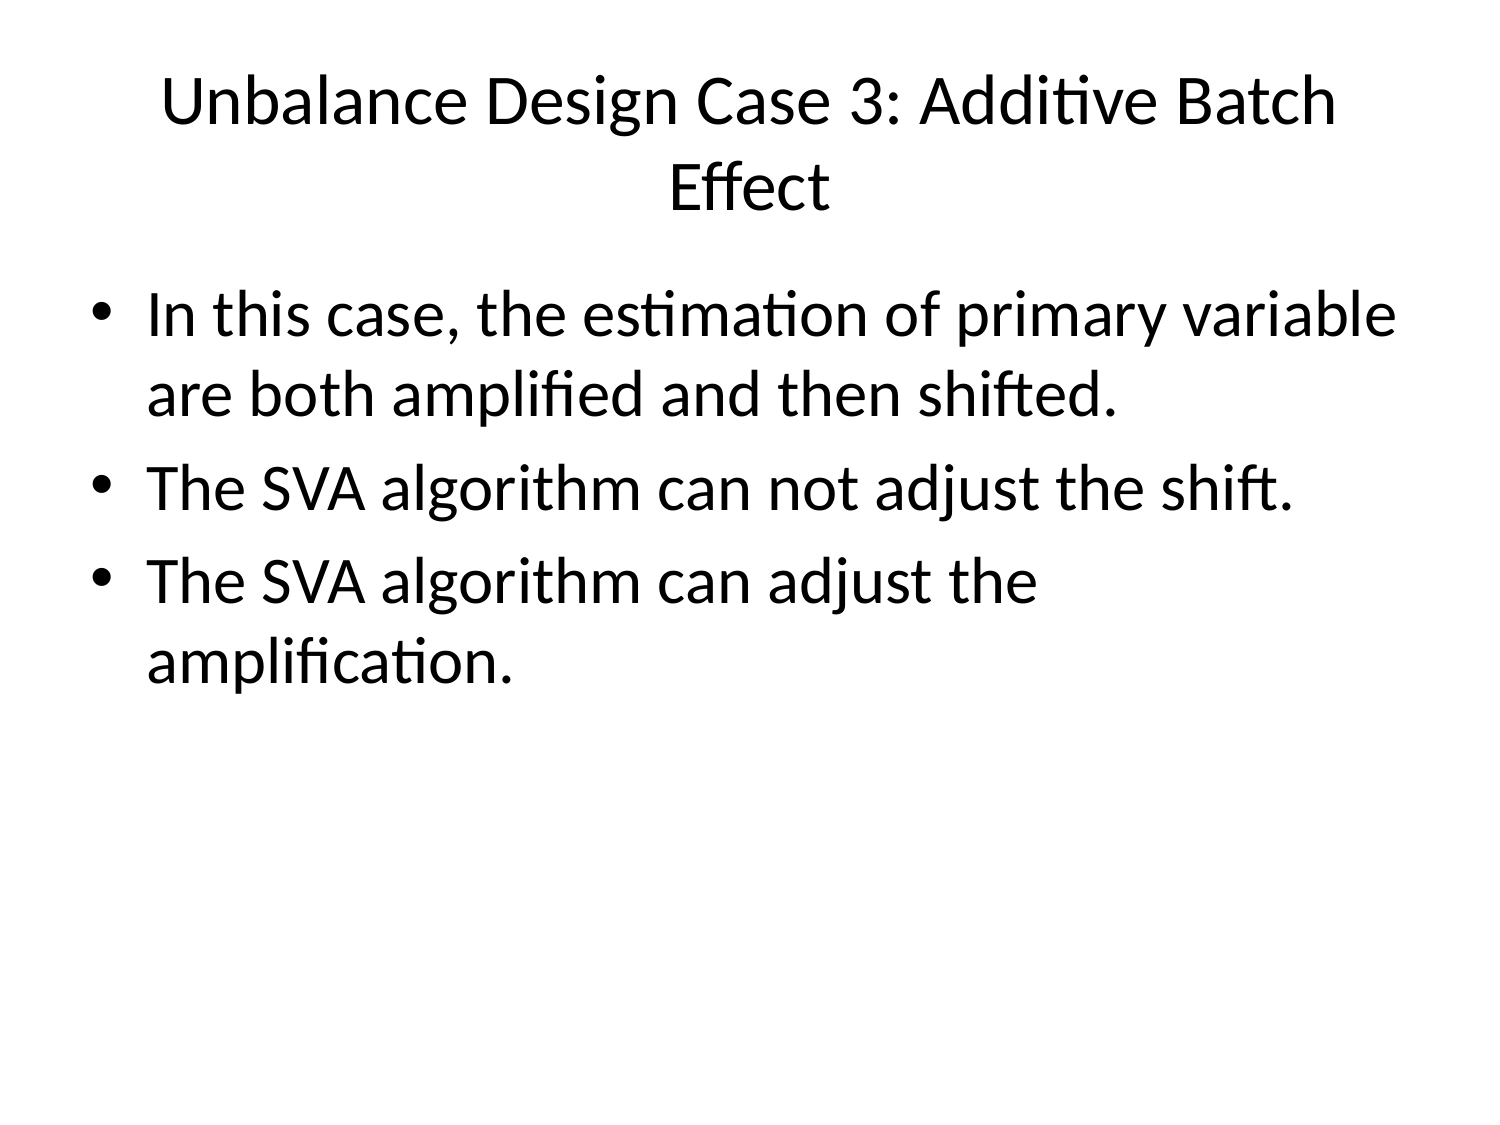

# Unbalance Design Case 3: Additive Batch Effect
In this case, the estimation of primary variable are both amplified and then shifted.
The SVA algorithm can not adjust the shift.
The SVA algorithm can adjust the amplification.